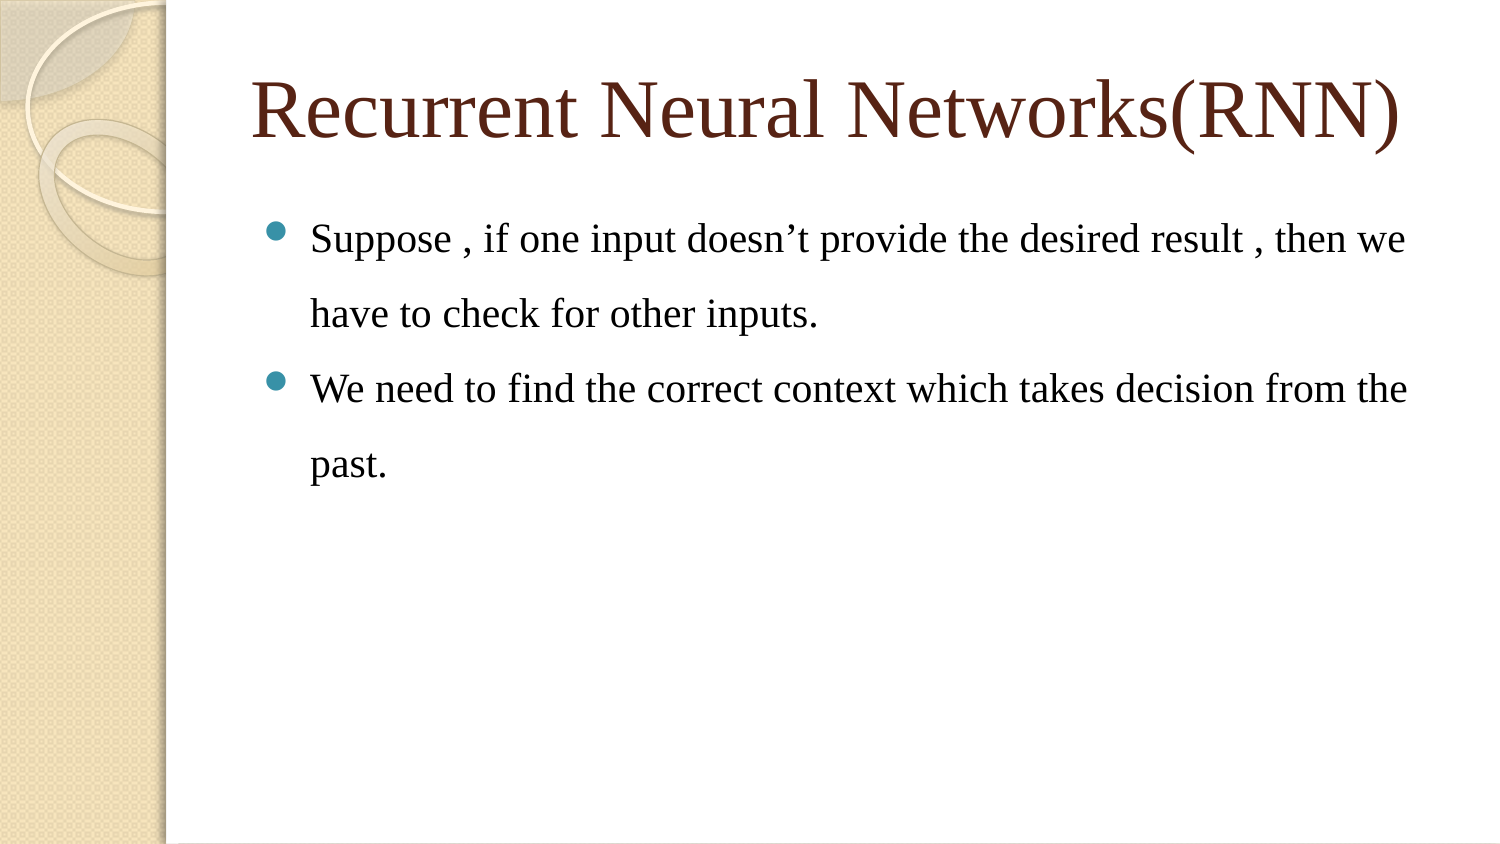

# Recurrent Neural Networks(RNN)
Suppose , if one input doesn’t provide the desired result , then we have to check for other inputs.
We need to find the correct context which takes decision from the past.